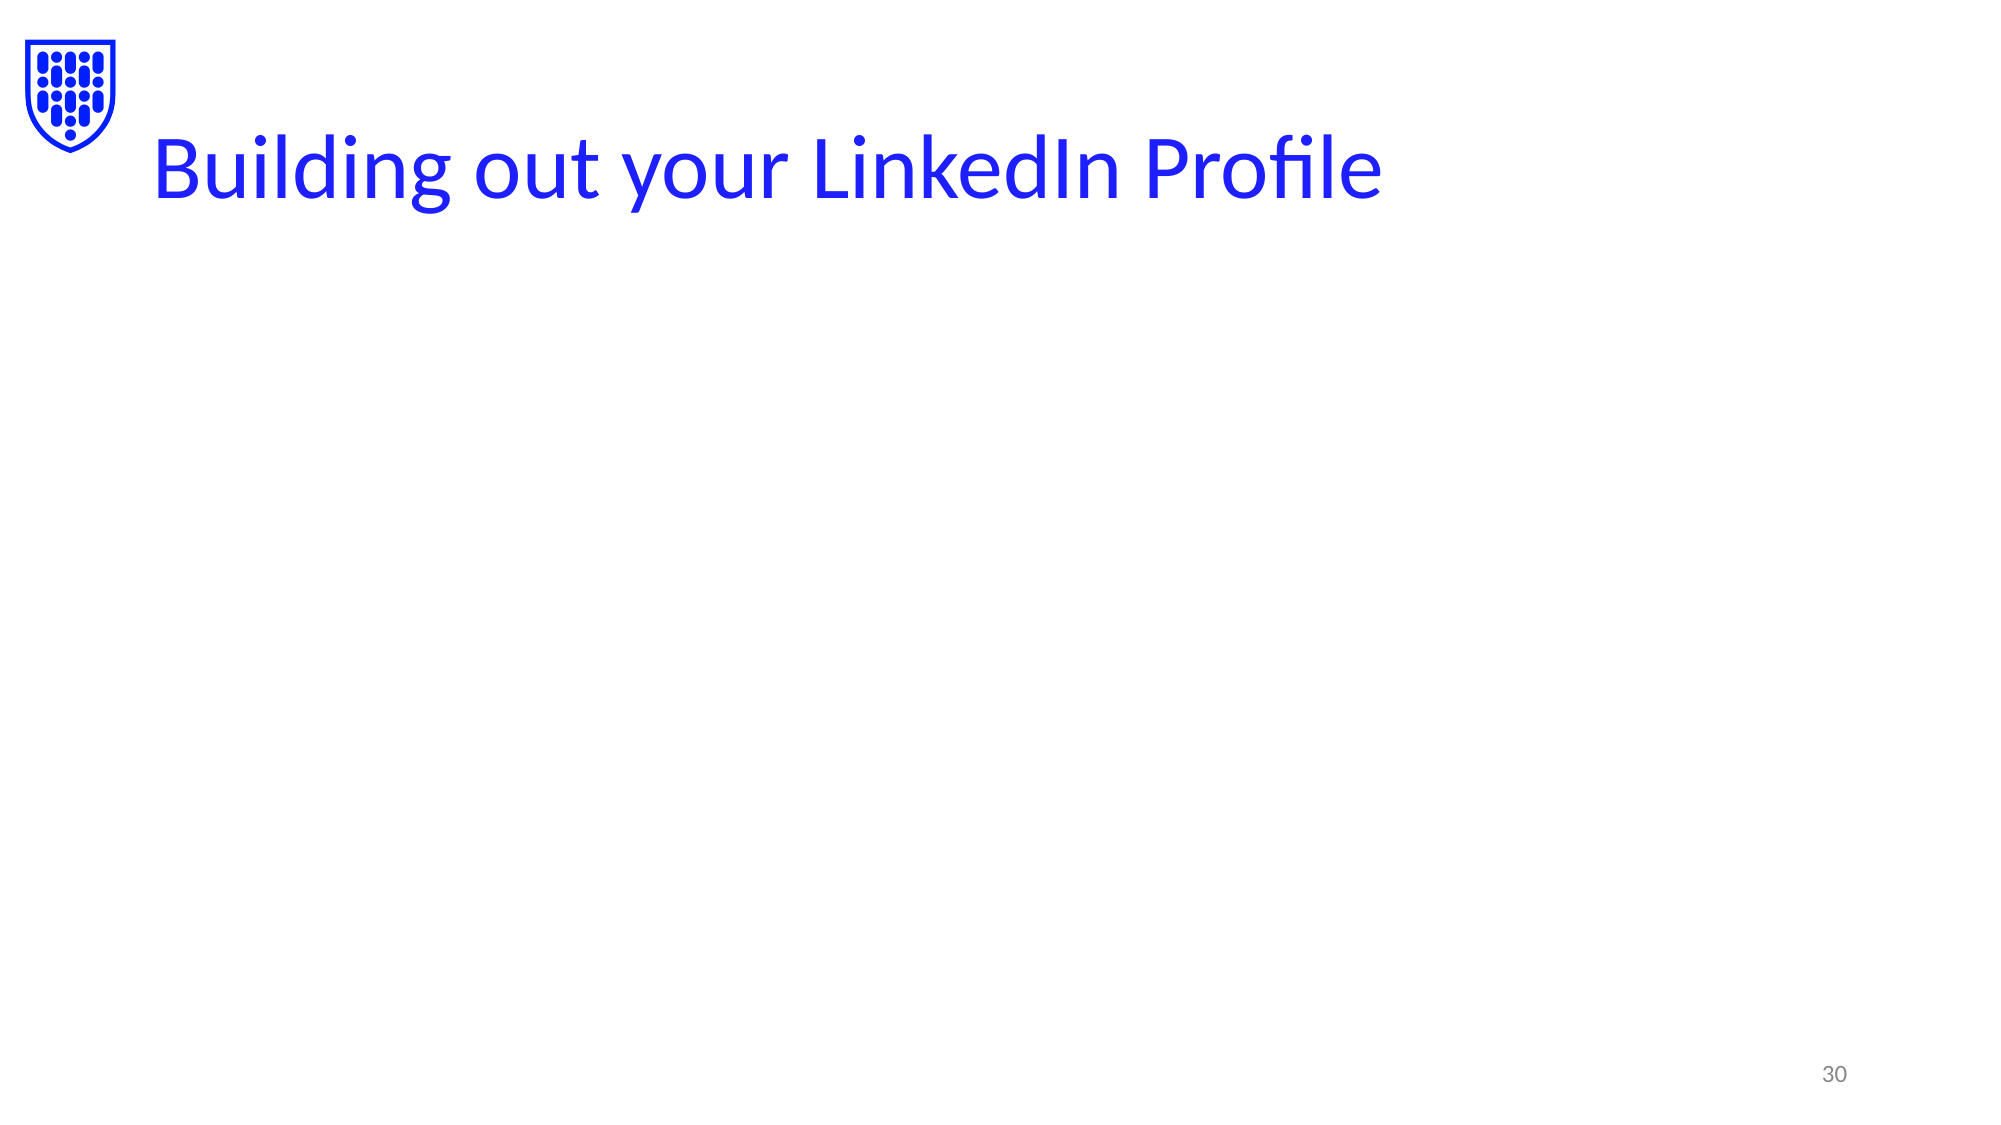

# Building out your LinkedIn Profile
30